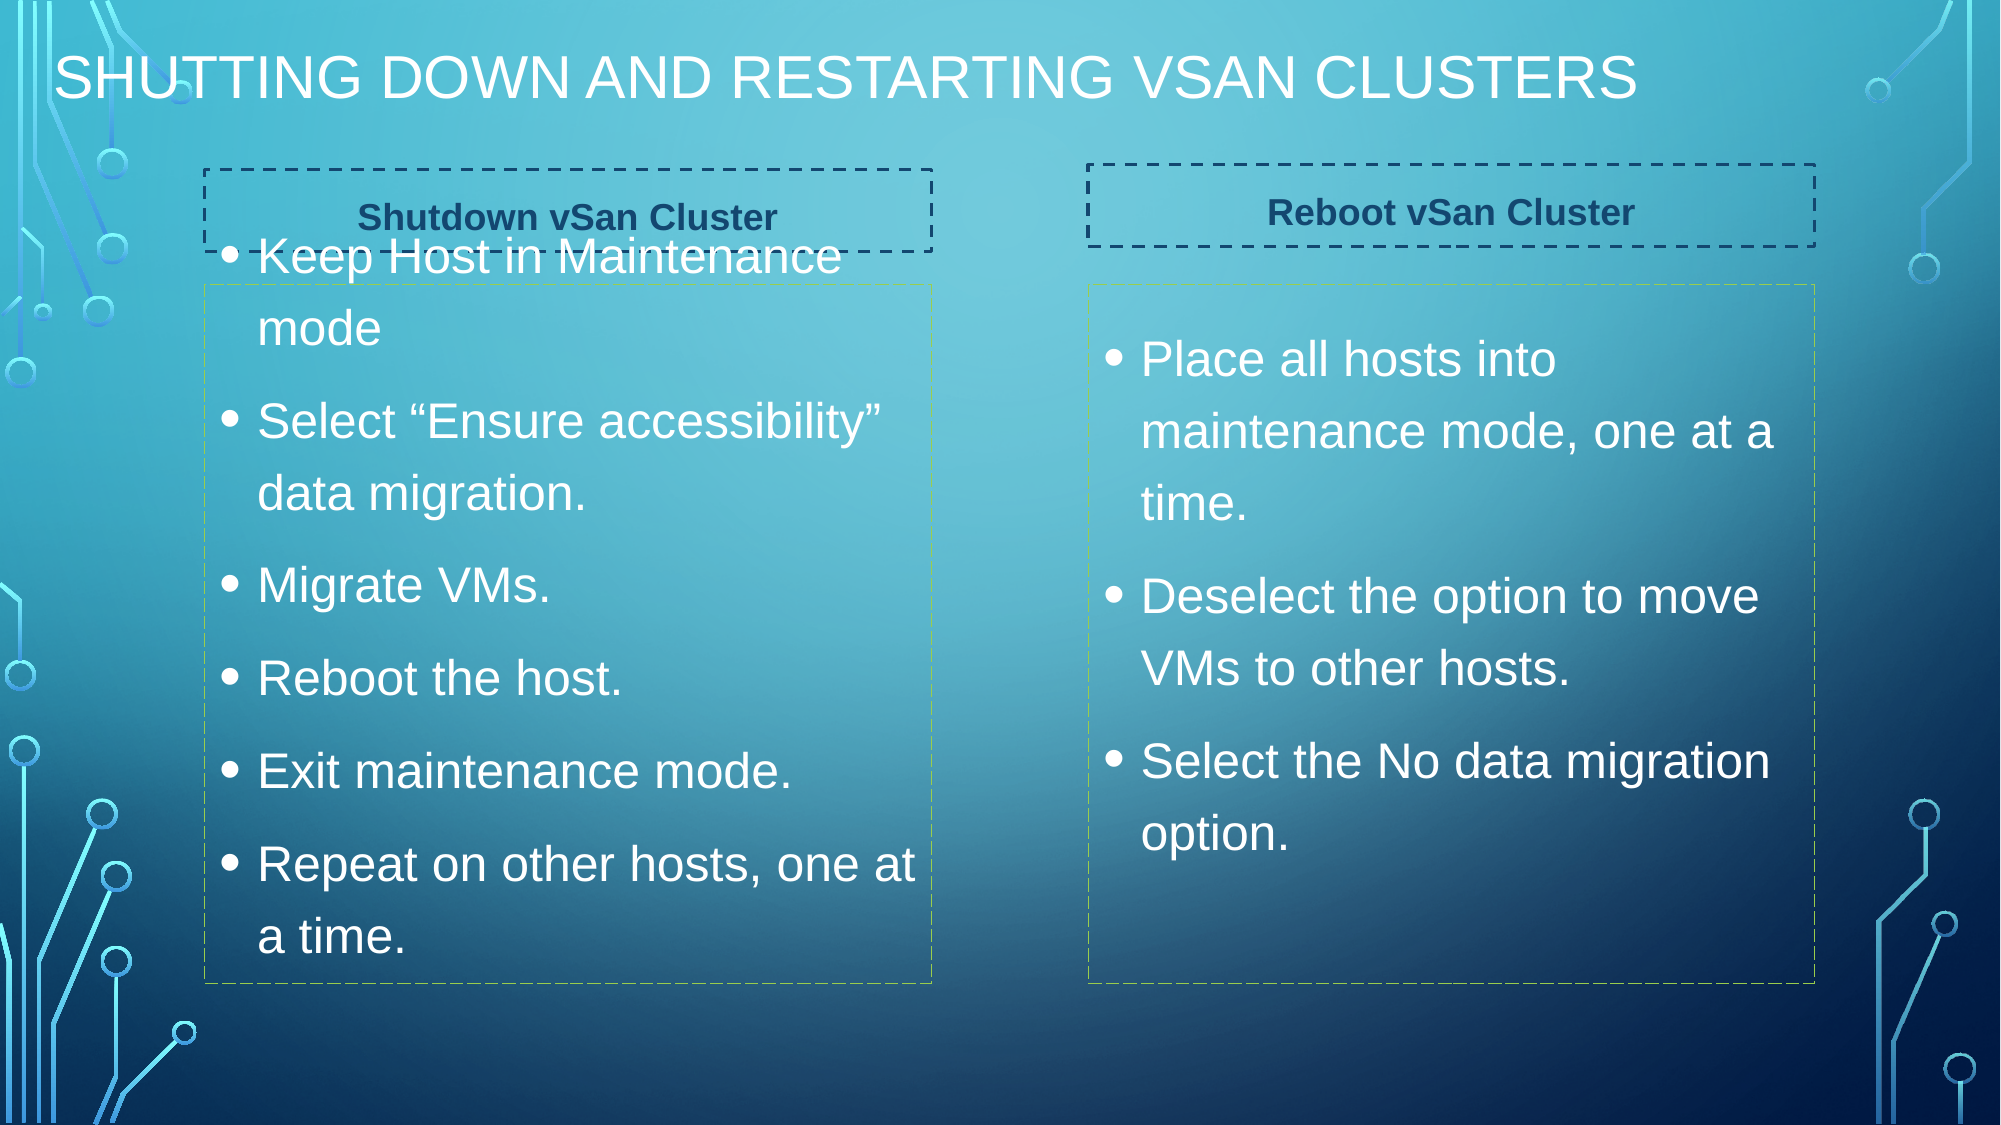

# Shutting Down and Restarting vSAN Clusters
Reboot vSan Cluster
Shutdown vSan Cluster
Place all hosts into maintenance mode, one at a time.
Deselect the option to move VMs to other hosts.
Select the No data migration option.

Keep Host in Maintenance mode
Select “Ensure accessibility” data migration.
Migrate VMs.
Reboot the host.
Exit maintenance mode.
Repeat on other hosts, one at a time.